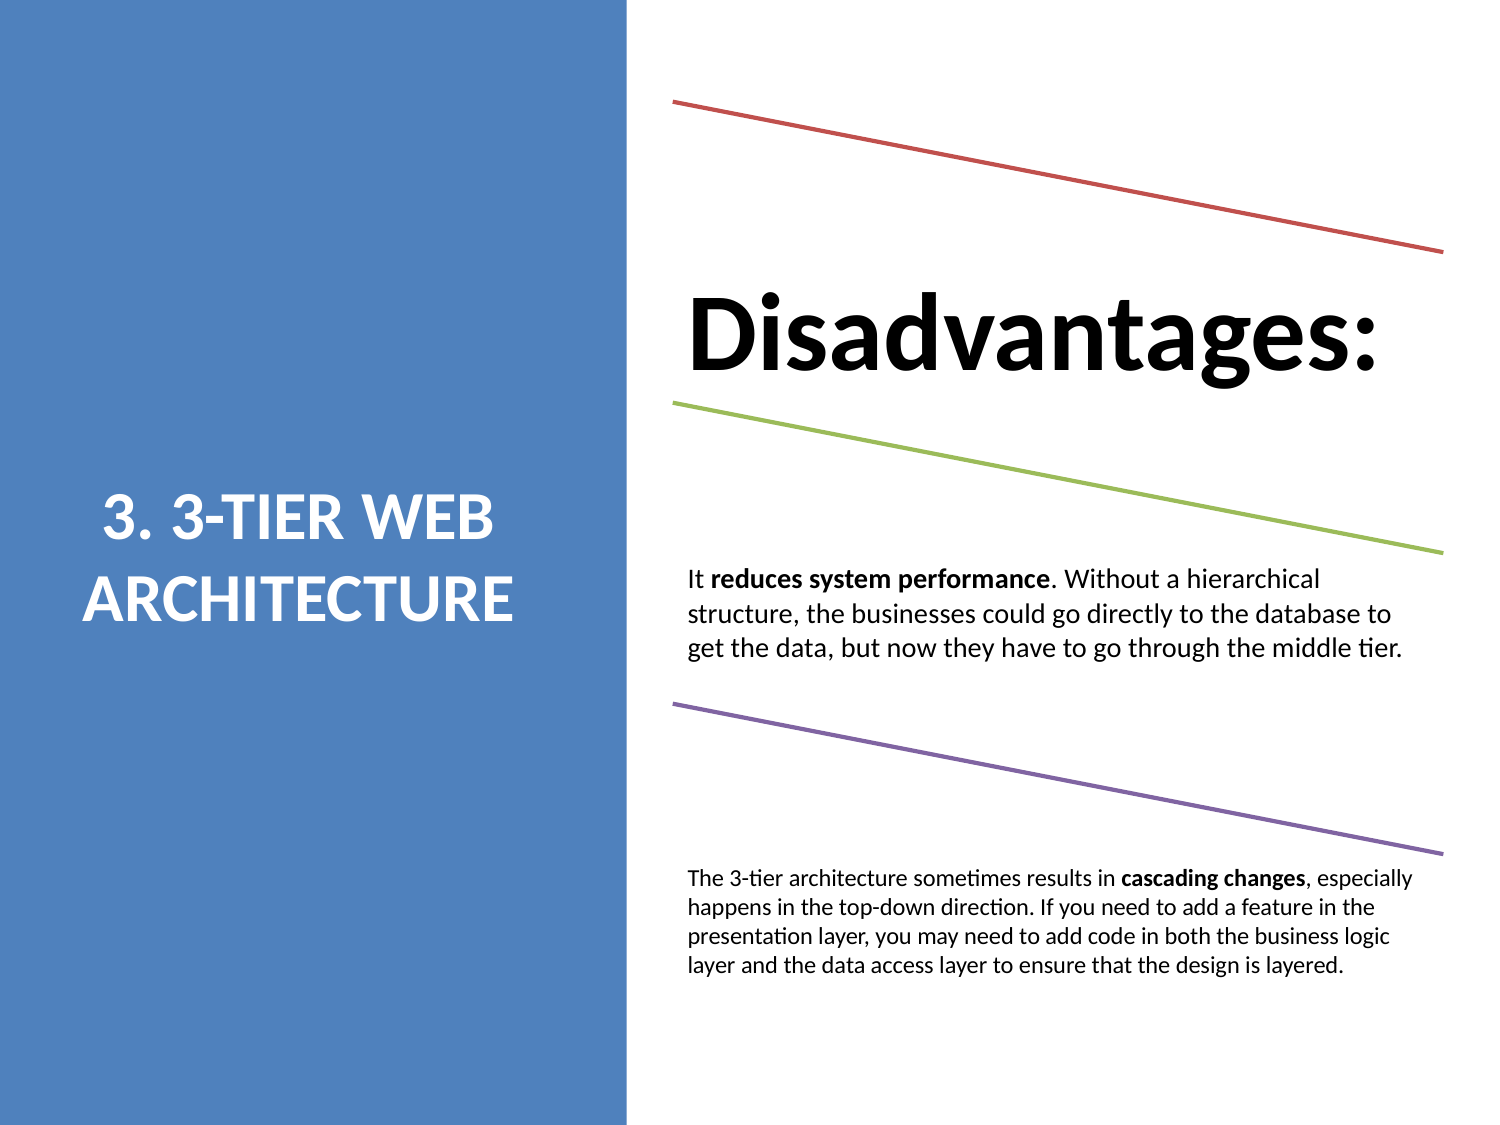

# 3. 3-TIER WEB ARCHITECTURE
Disadvantages:
It reduces system performance. Without a hierarchical structure, the businesses could go directly to the database to get the data, but now they have to go through the middle tier.
The 3-tier architecture sometimes results in cascading changes, especially happens in the top-down direction. If you need to add a feature in the presentation layer, you may need to add code in both the business logic layer and the data access layer to ensure that the design is layered.